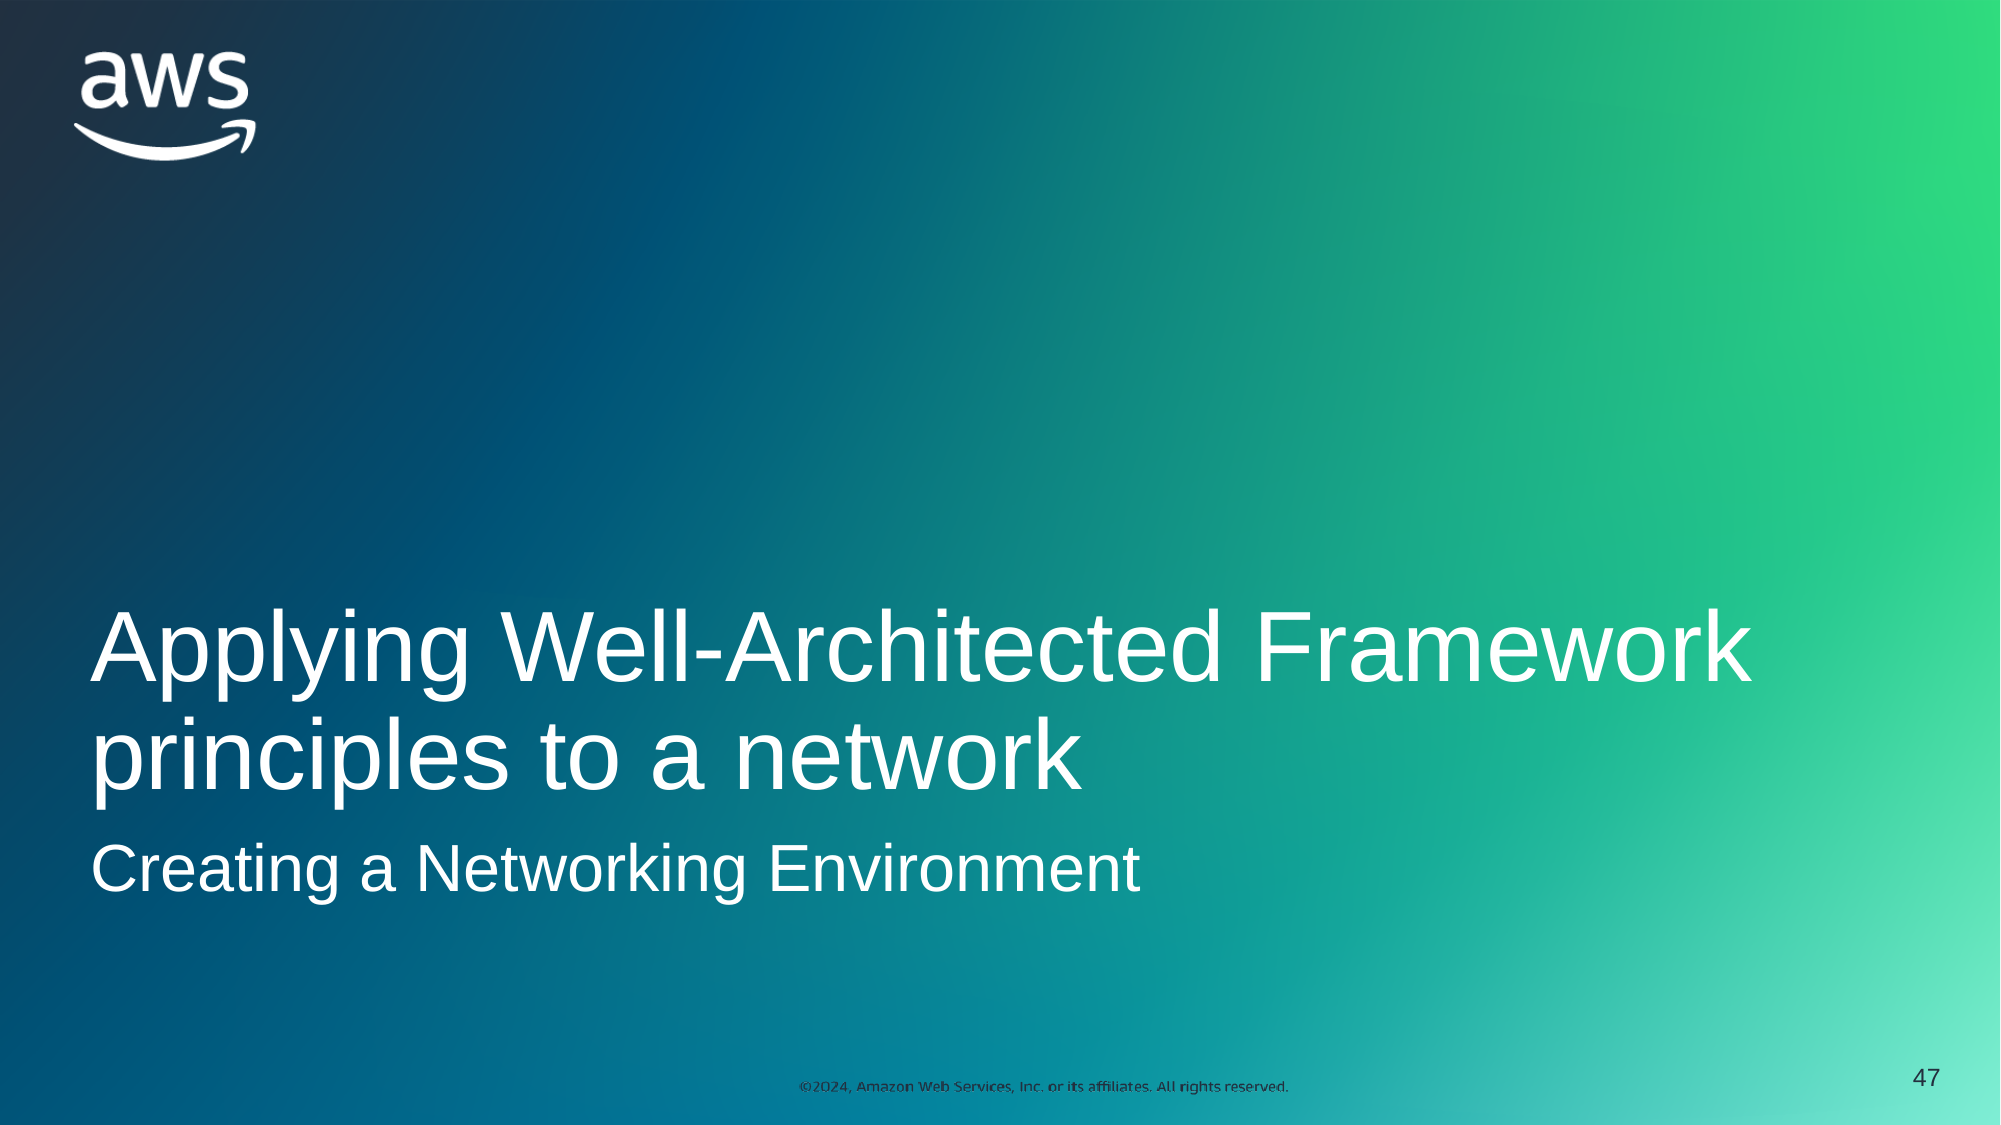

# Applying Well-Architected Framework principles to a network
Creating a Networking Environment
47